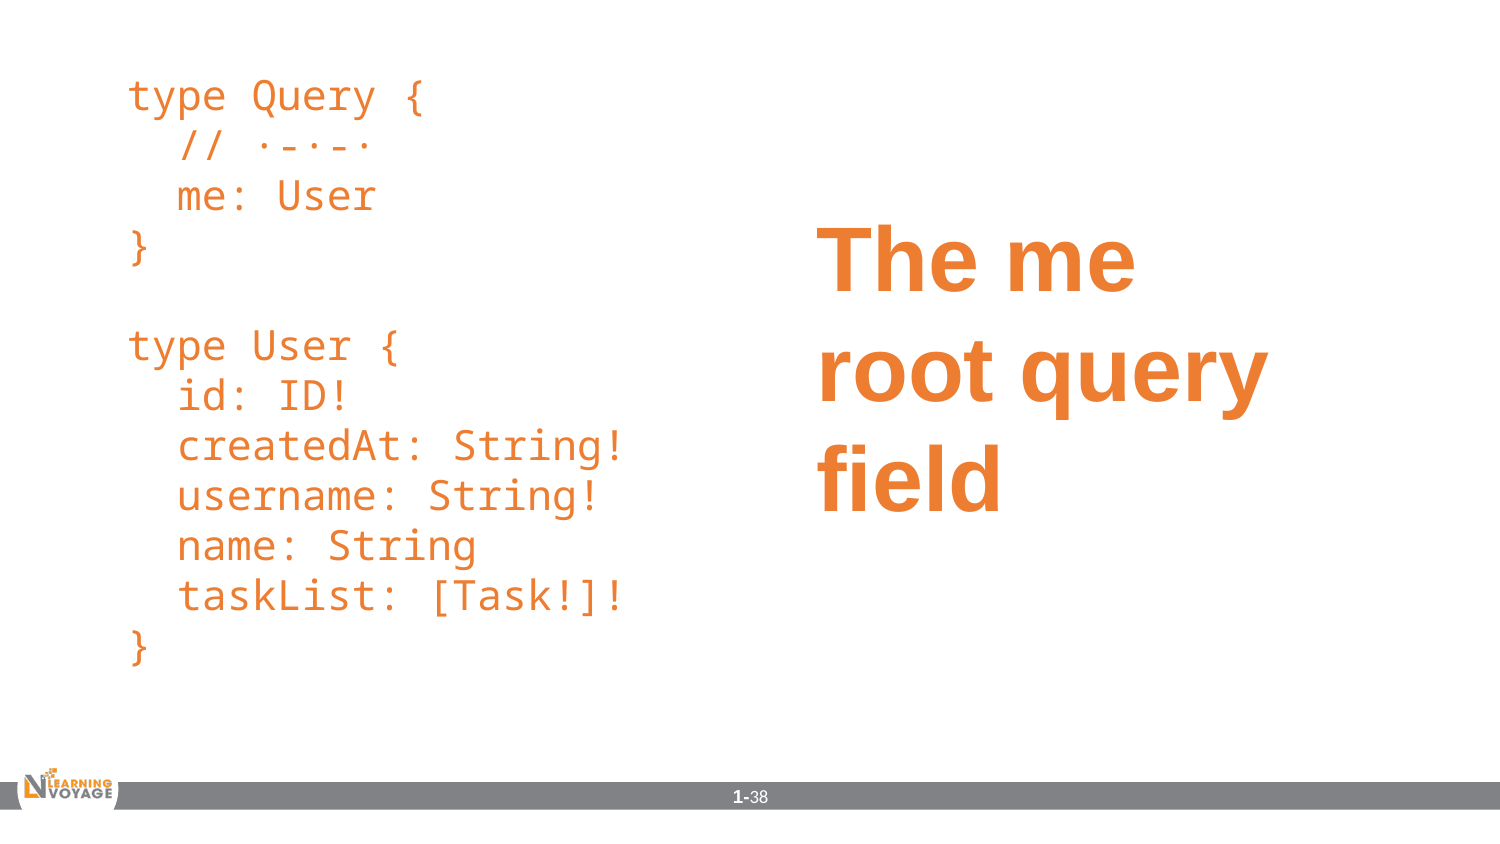

type Query {
  // ·-·-·
  me: User
}

type User {
  id: ID!
  createdAt: String!
  username: String!
  name: String
  taskList: [Task!]!
}
The me root query field
1-38